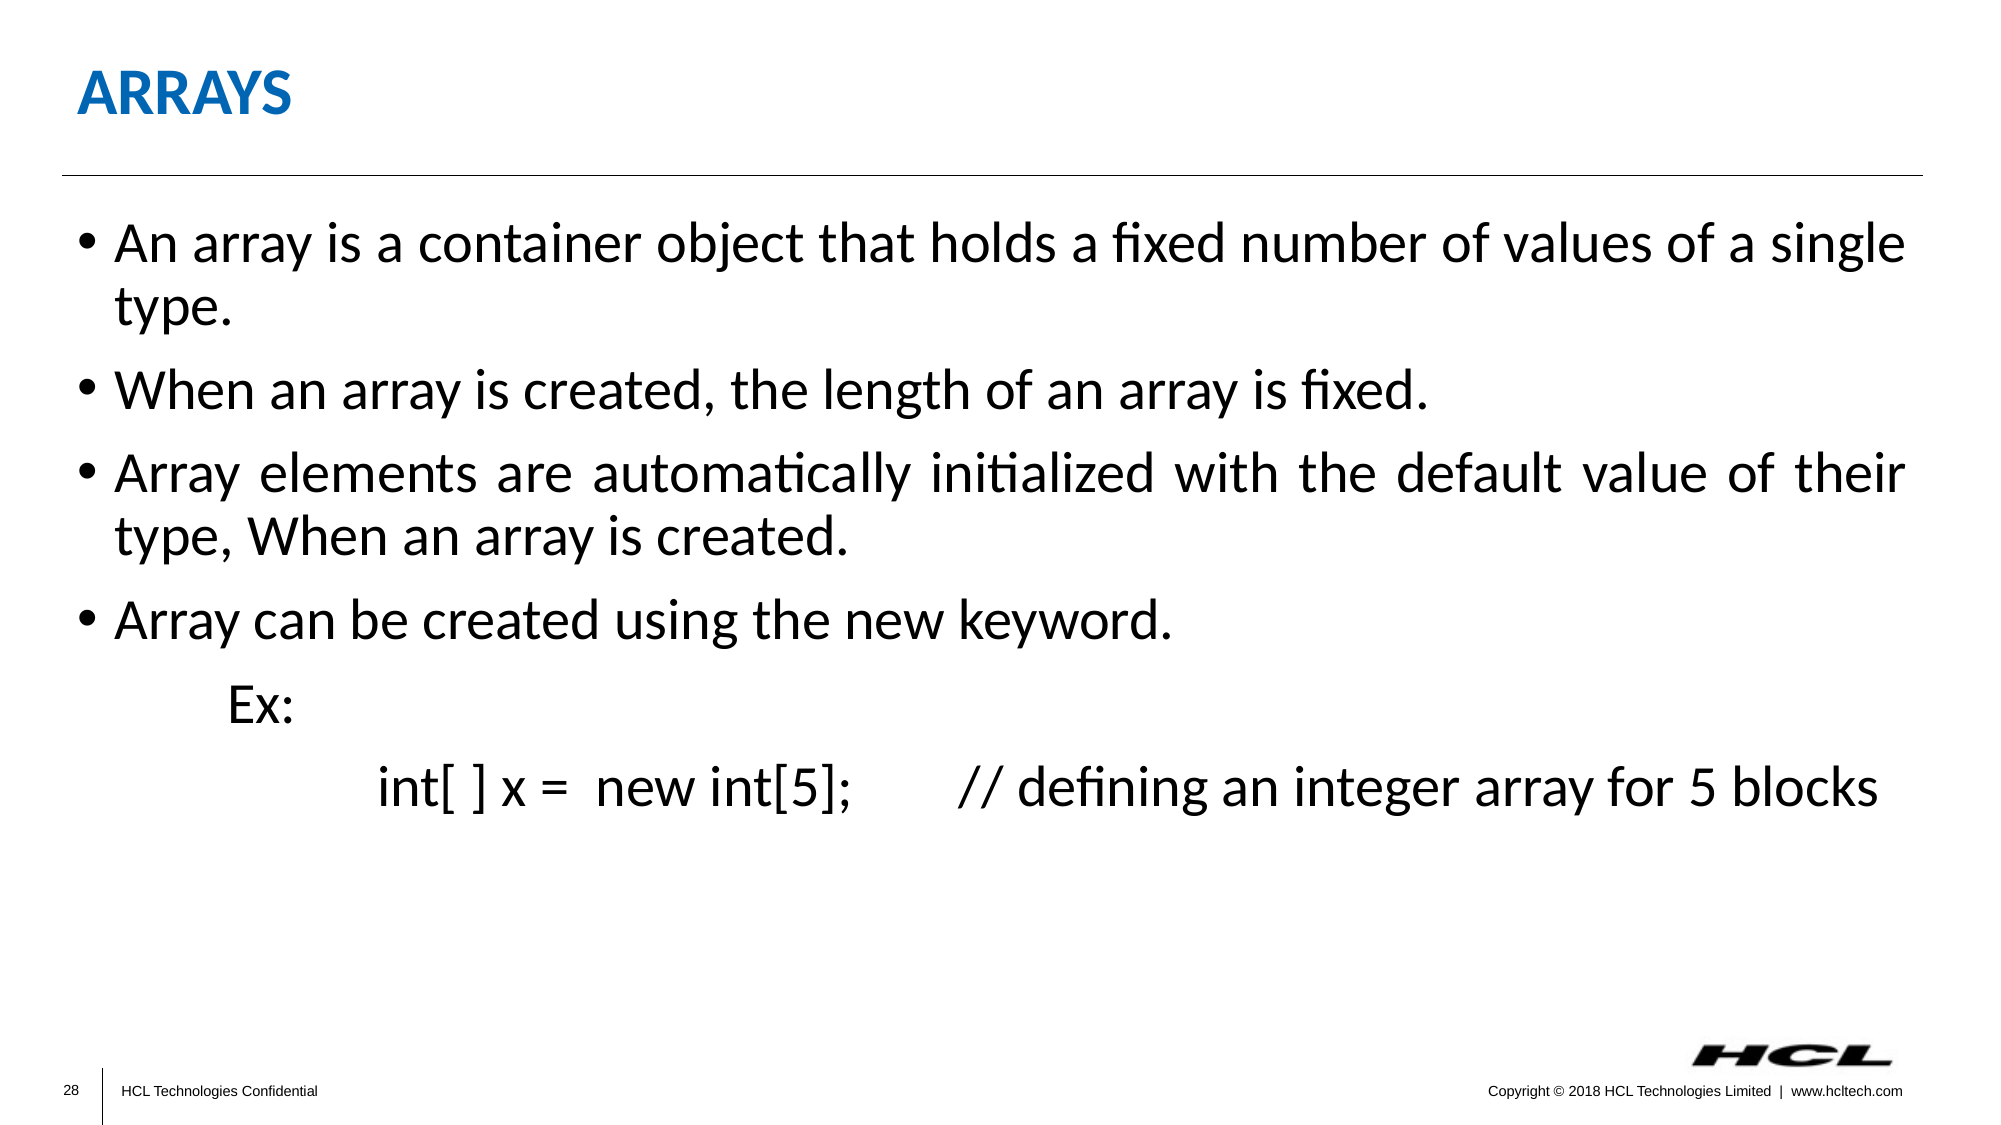

# ARRAYS
An array is a container object that holds a fixed number of values of a single type.
When an array is created, the length of an array is fixed.
Array elements are automatically initialized with the default value of their type, When an array is created.
Array can be created using the new keyword.
	Ex:
		int[ ] x =  new int[5];        // defining an integer array for 5 blocks